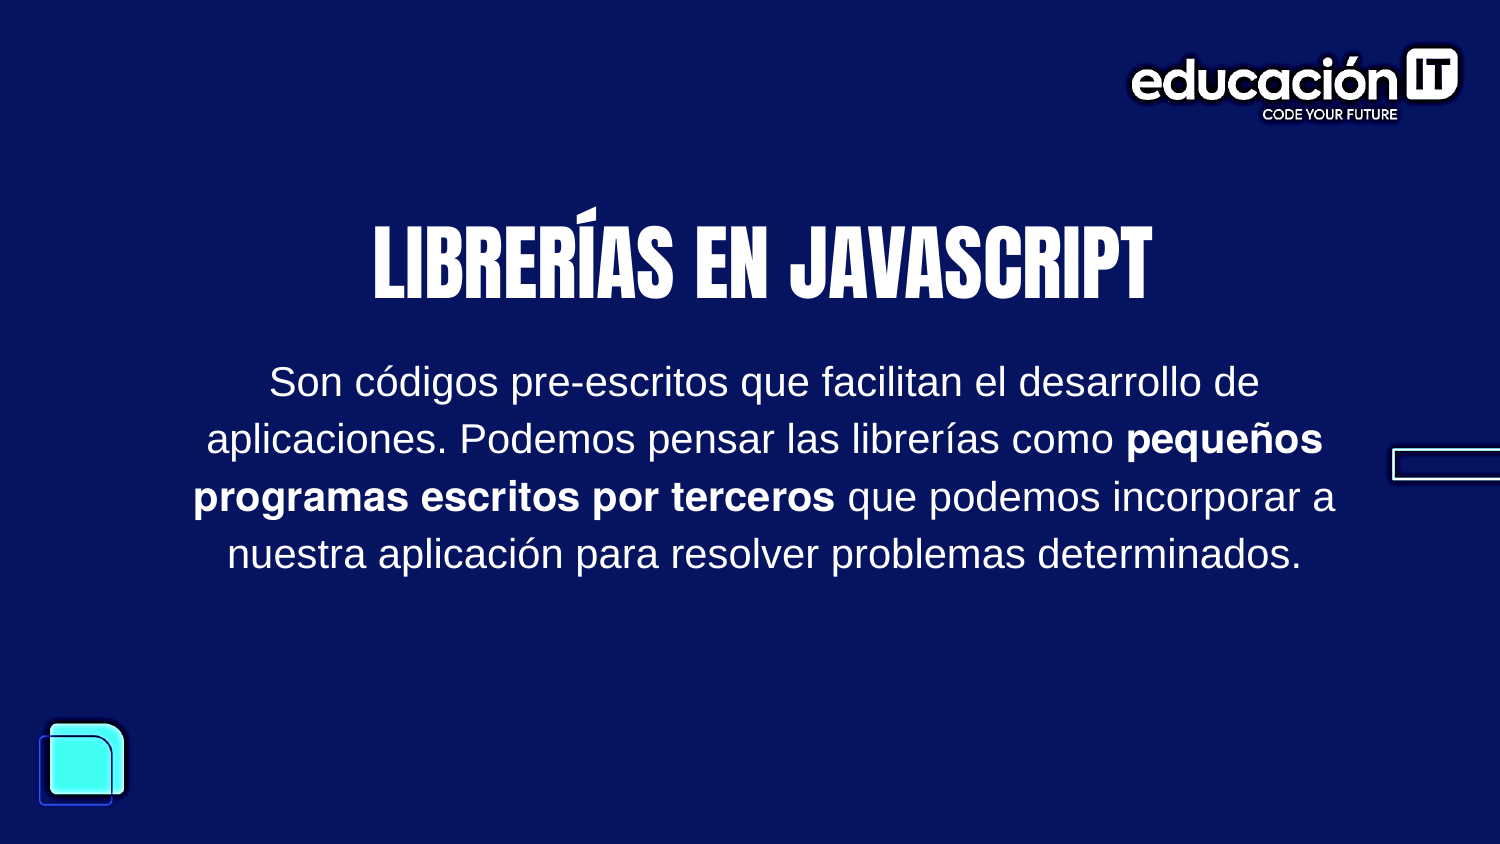

LIBRERÍAS EN JAVASCRIPT
Son códigos pre-escritos que facilitan el desarrollo de aplicaciones. Podemos pensar las librerías como pequeños programas escritos por terceros que podemos incorporar a nuestra aplicación para resolver problemas determinados.